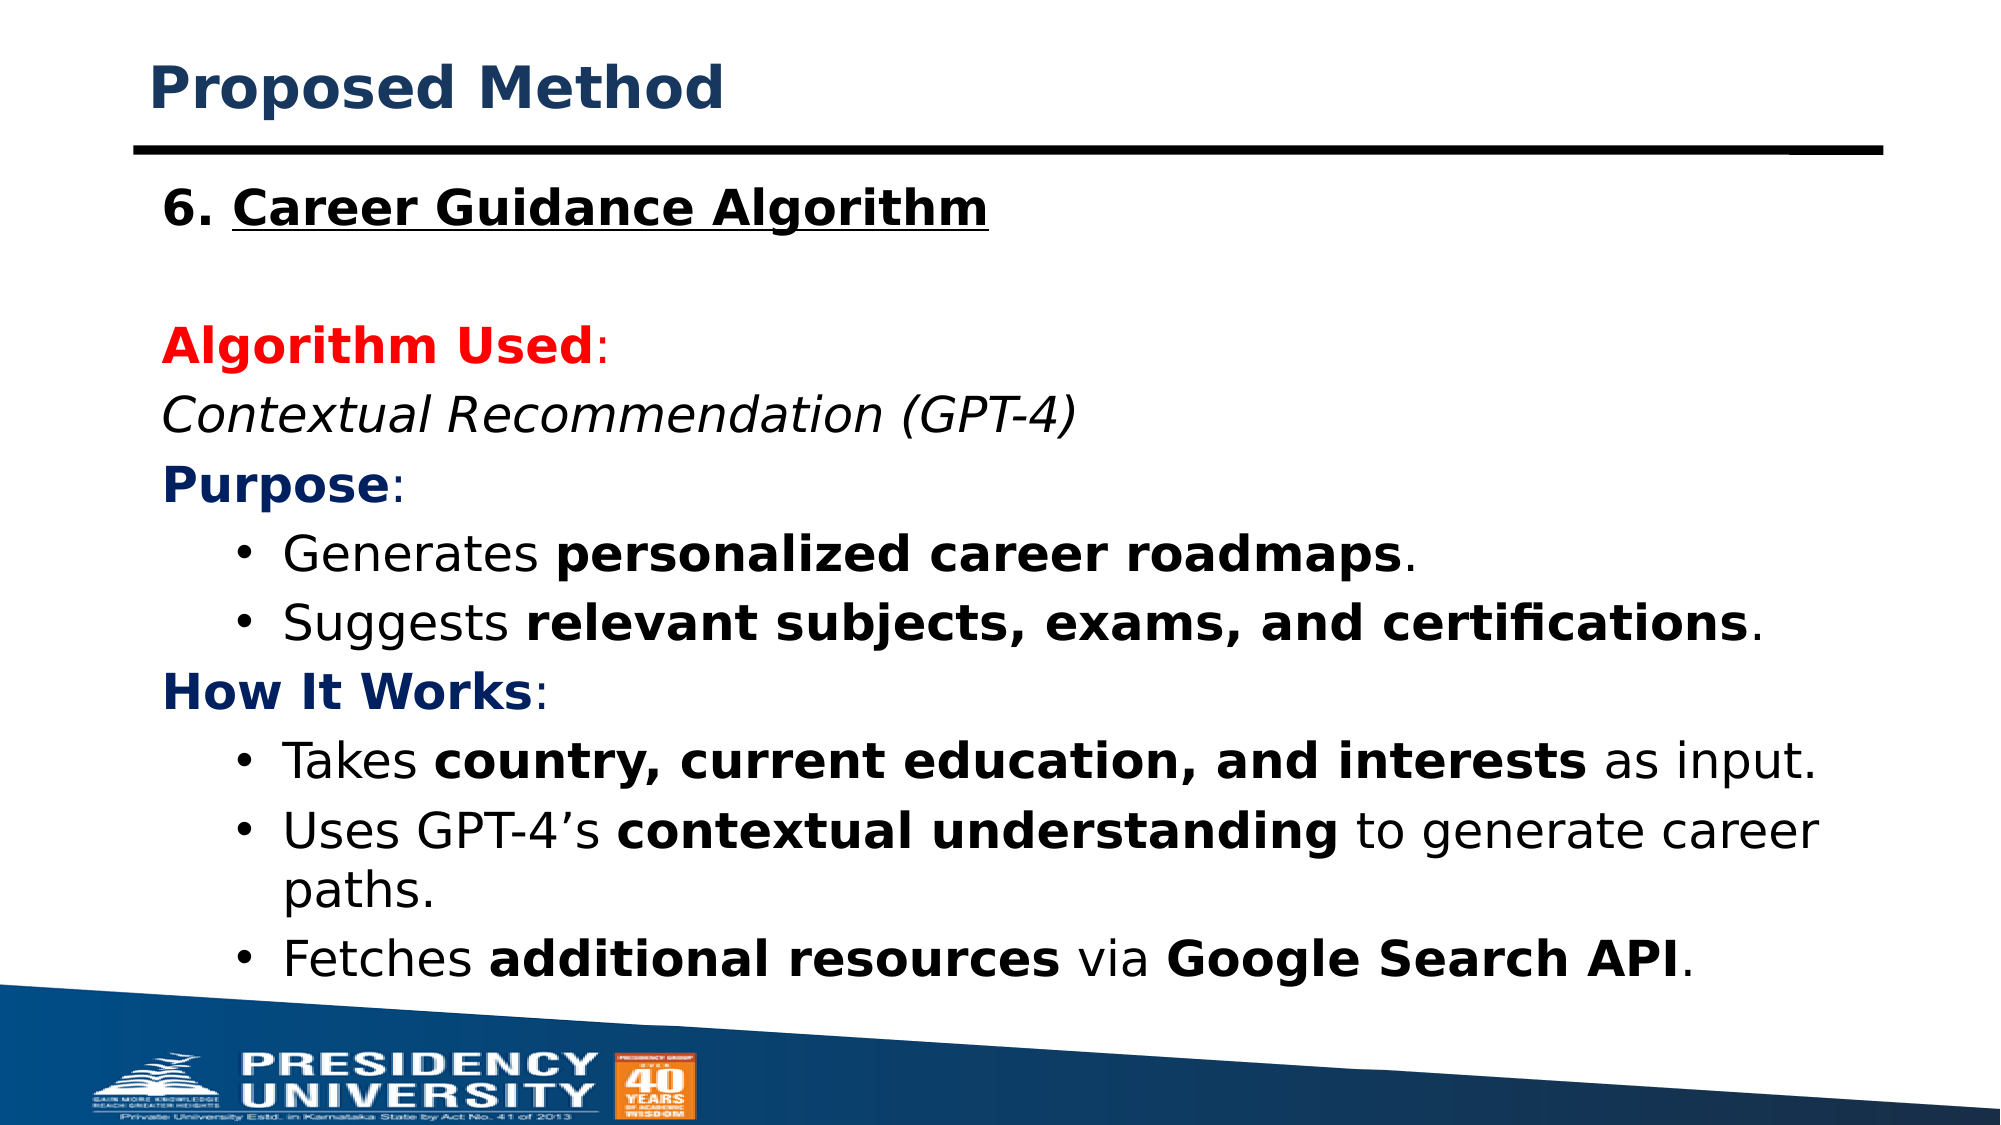

# Proposed Method
6. Career Guidance Algorithm

Algorithm Used:
Contextual Recommendation (GPT-4)
Purpose:
Generates personalized career roadmaps.
Suggests relevant subjects, exams, and certifications.
How It Works:
Takes country, current education, and interests as input.
Uses GPT-4’s contextual understanding to generate career paths.
Fetches additional resources via Google Search API.